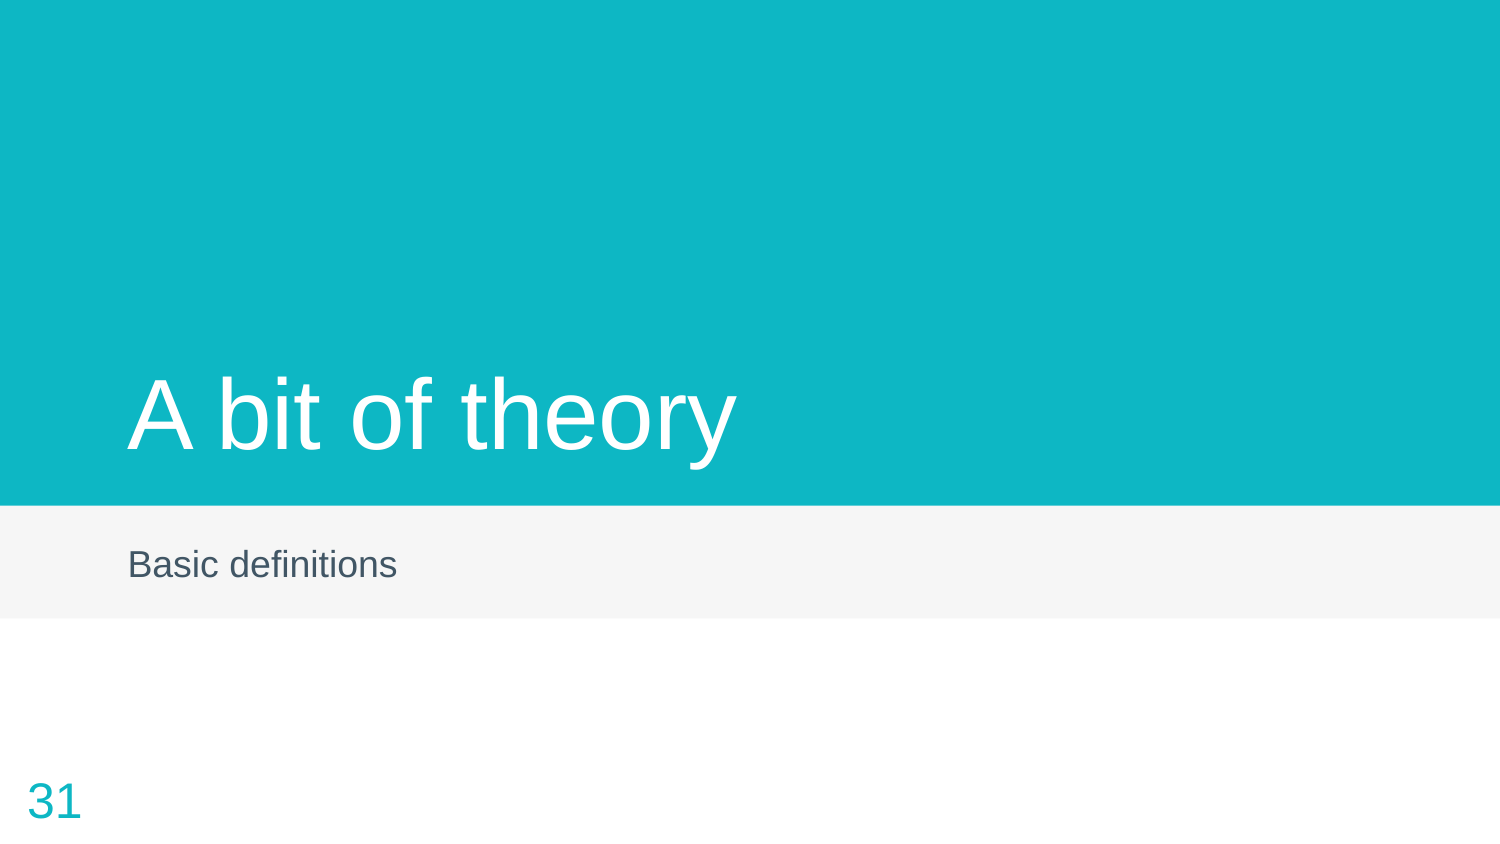

# A bit of theory
Basic definitions
31